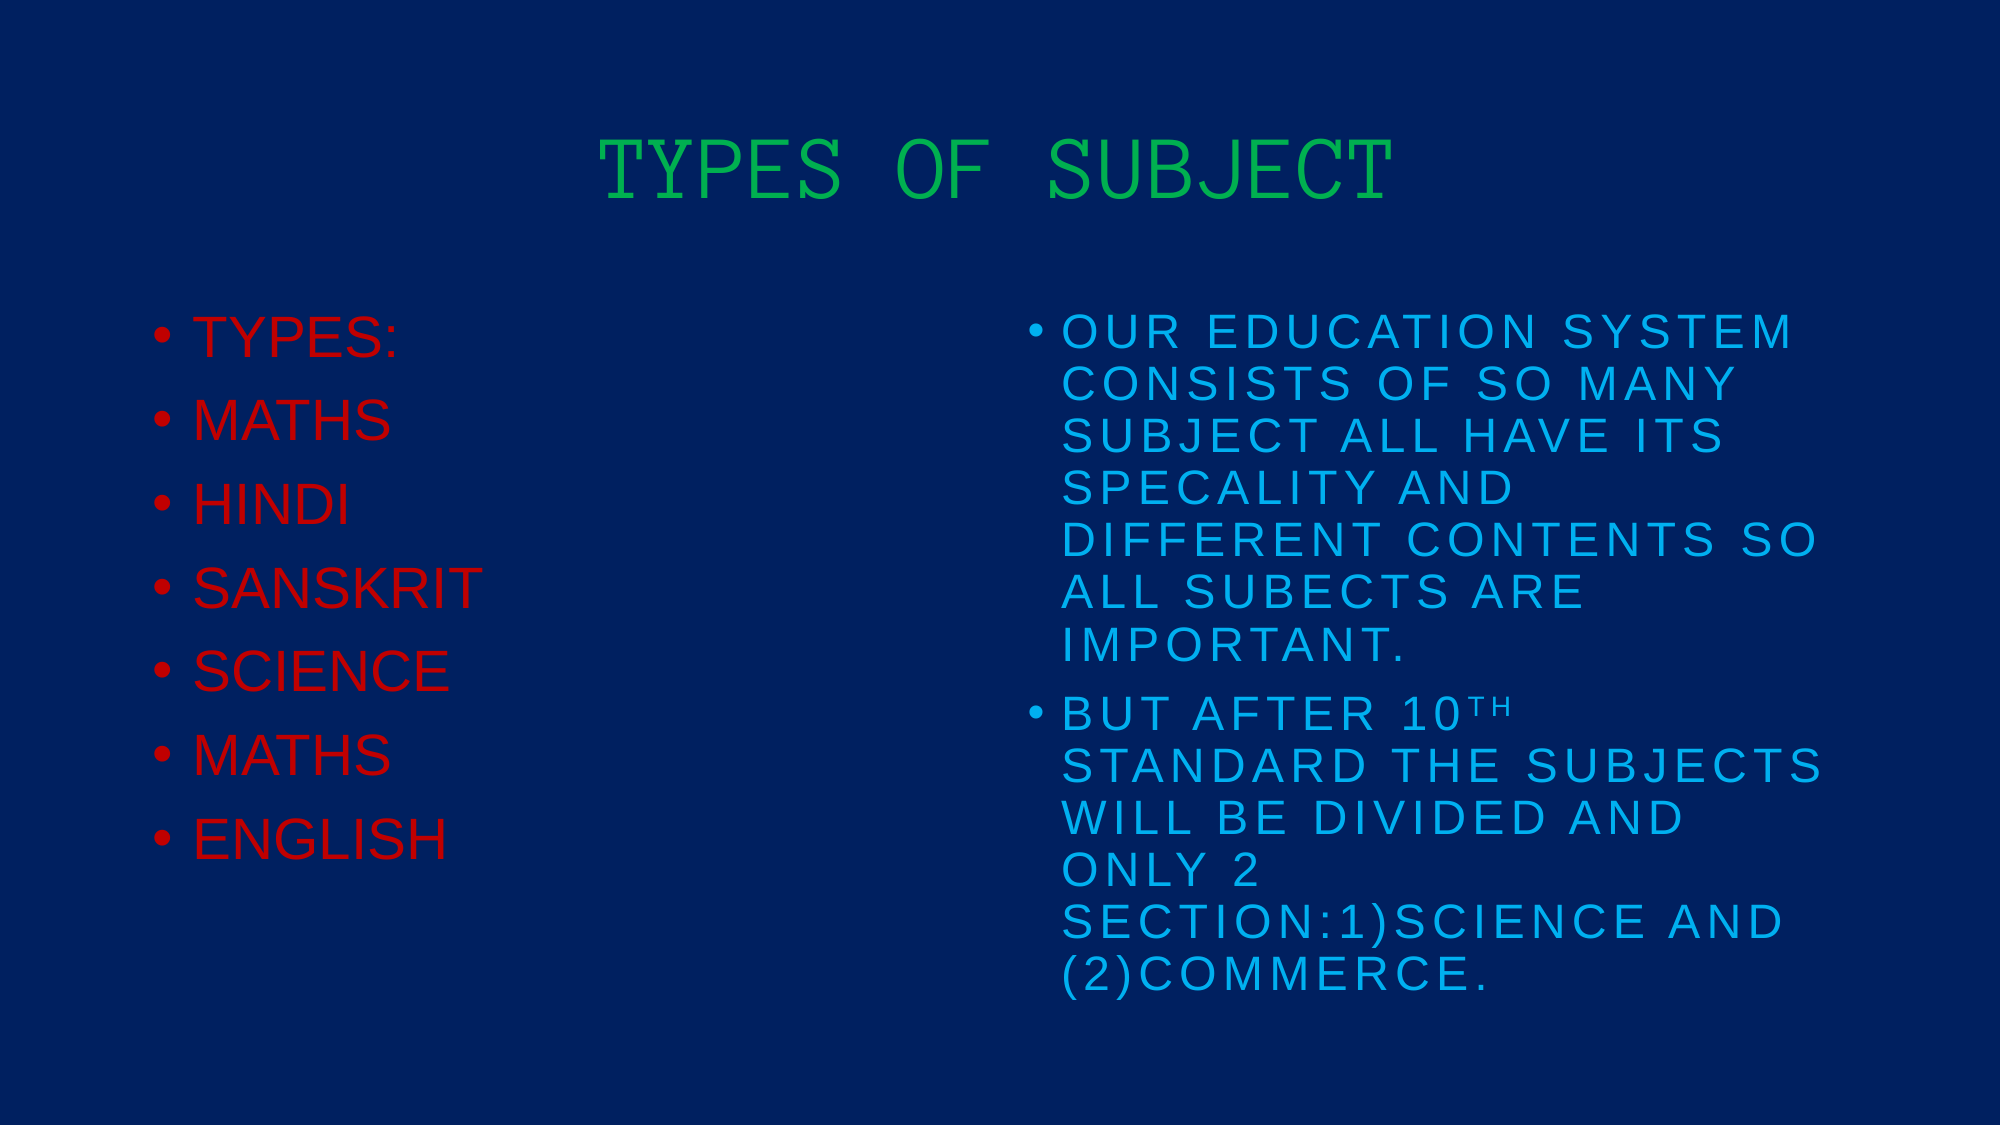

# TYPES OF SUBJECT
TYPES:
MATHS
HINDI
SANSKRIT
SCIENCE
MATHS
ENGLISH

OUR EDUCATION SYSTEM CONSISTS OF SO MANY SUBJECT ALL HAVE ITS SPECALITY AND DIFFERENT CONTENTS SO ALL SUBECTS ARE IMPORTANT.
BUT AFTER 10TH STANDARD THE SUBJECTS WILL BE DIVIDED AND ONLY 2 SECTION:1)SCIENCE AND (2)COMMERCE.